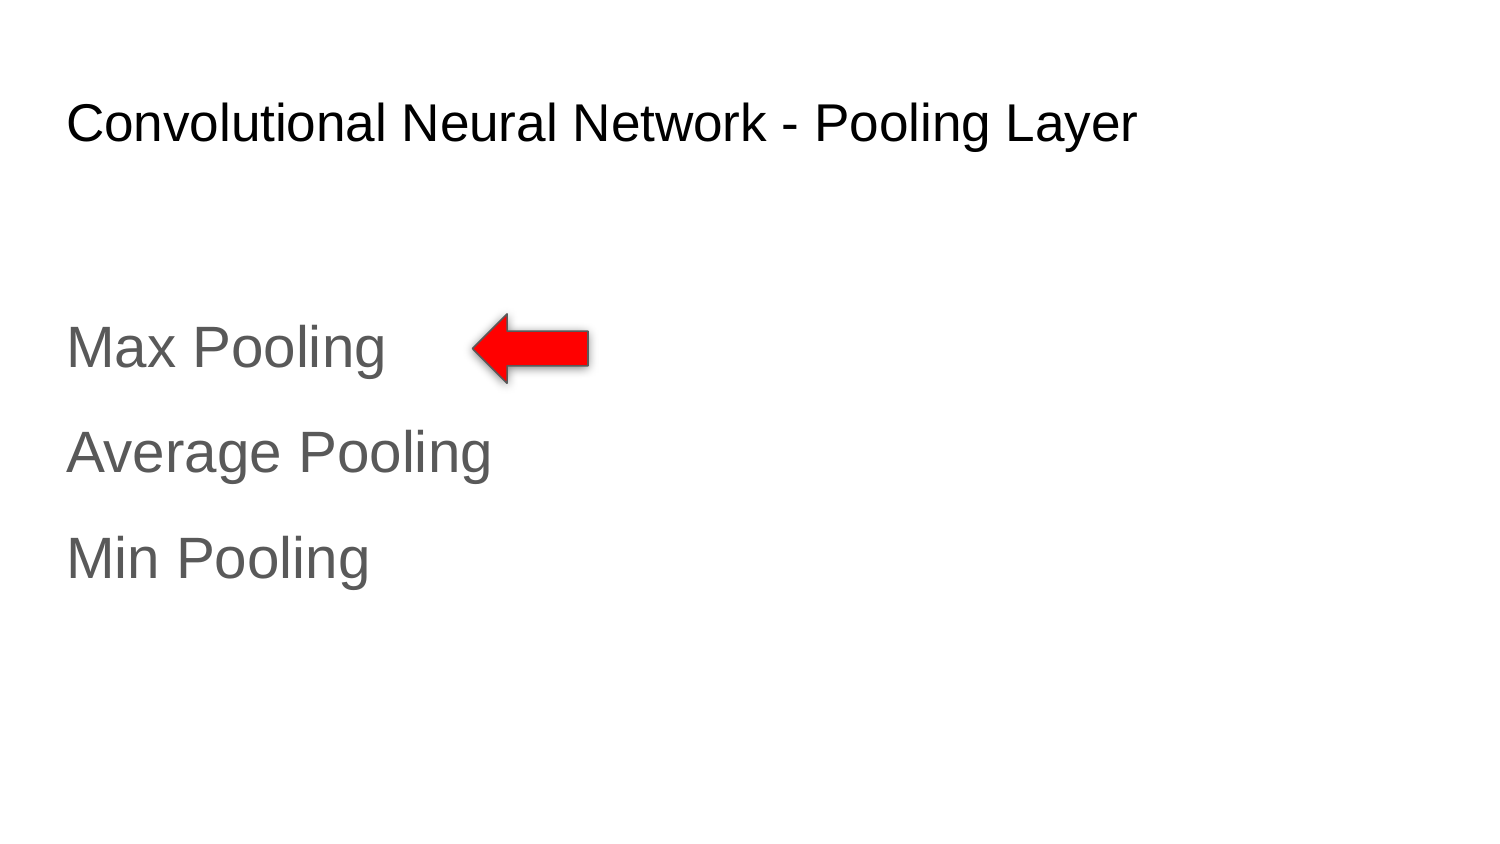

# Convolutional Neural Network - Pooling Layer

Max Pooling
Average Pooling
Min Pooling